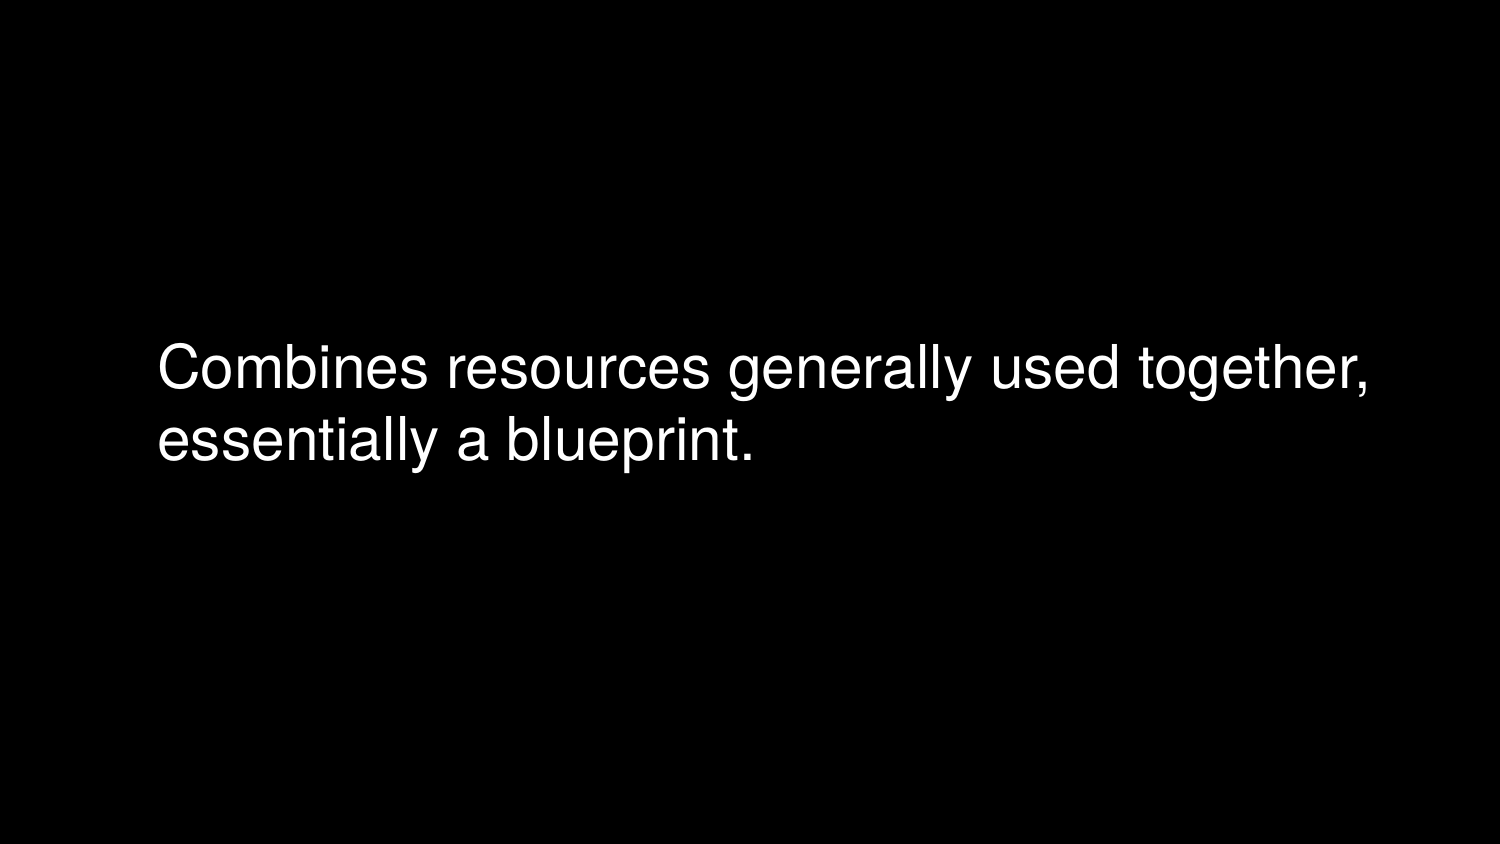

Combines resources generally used together, essentially a blueprint.